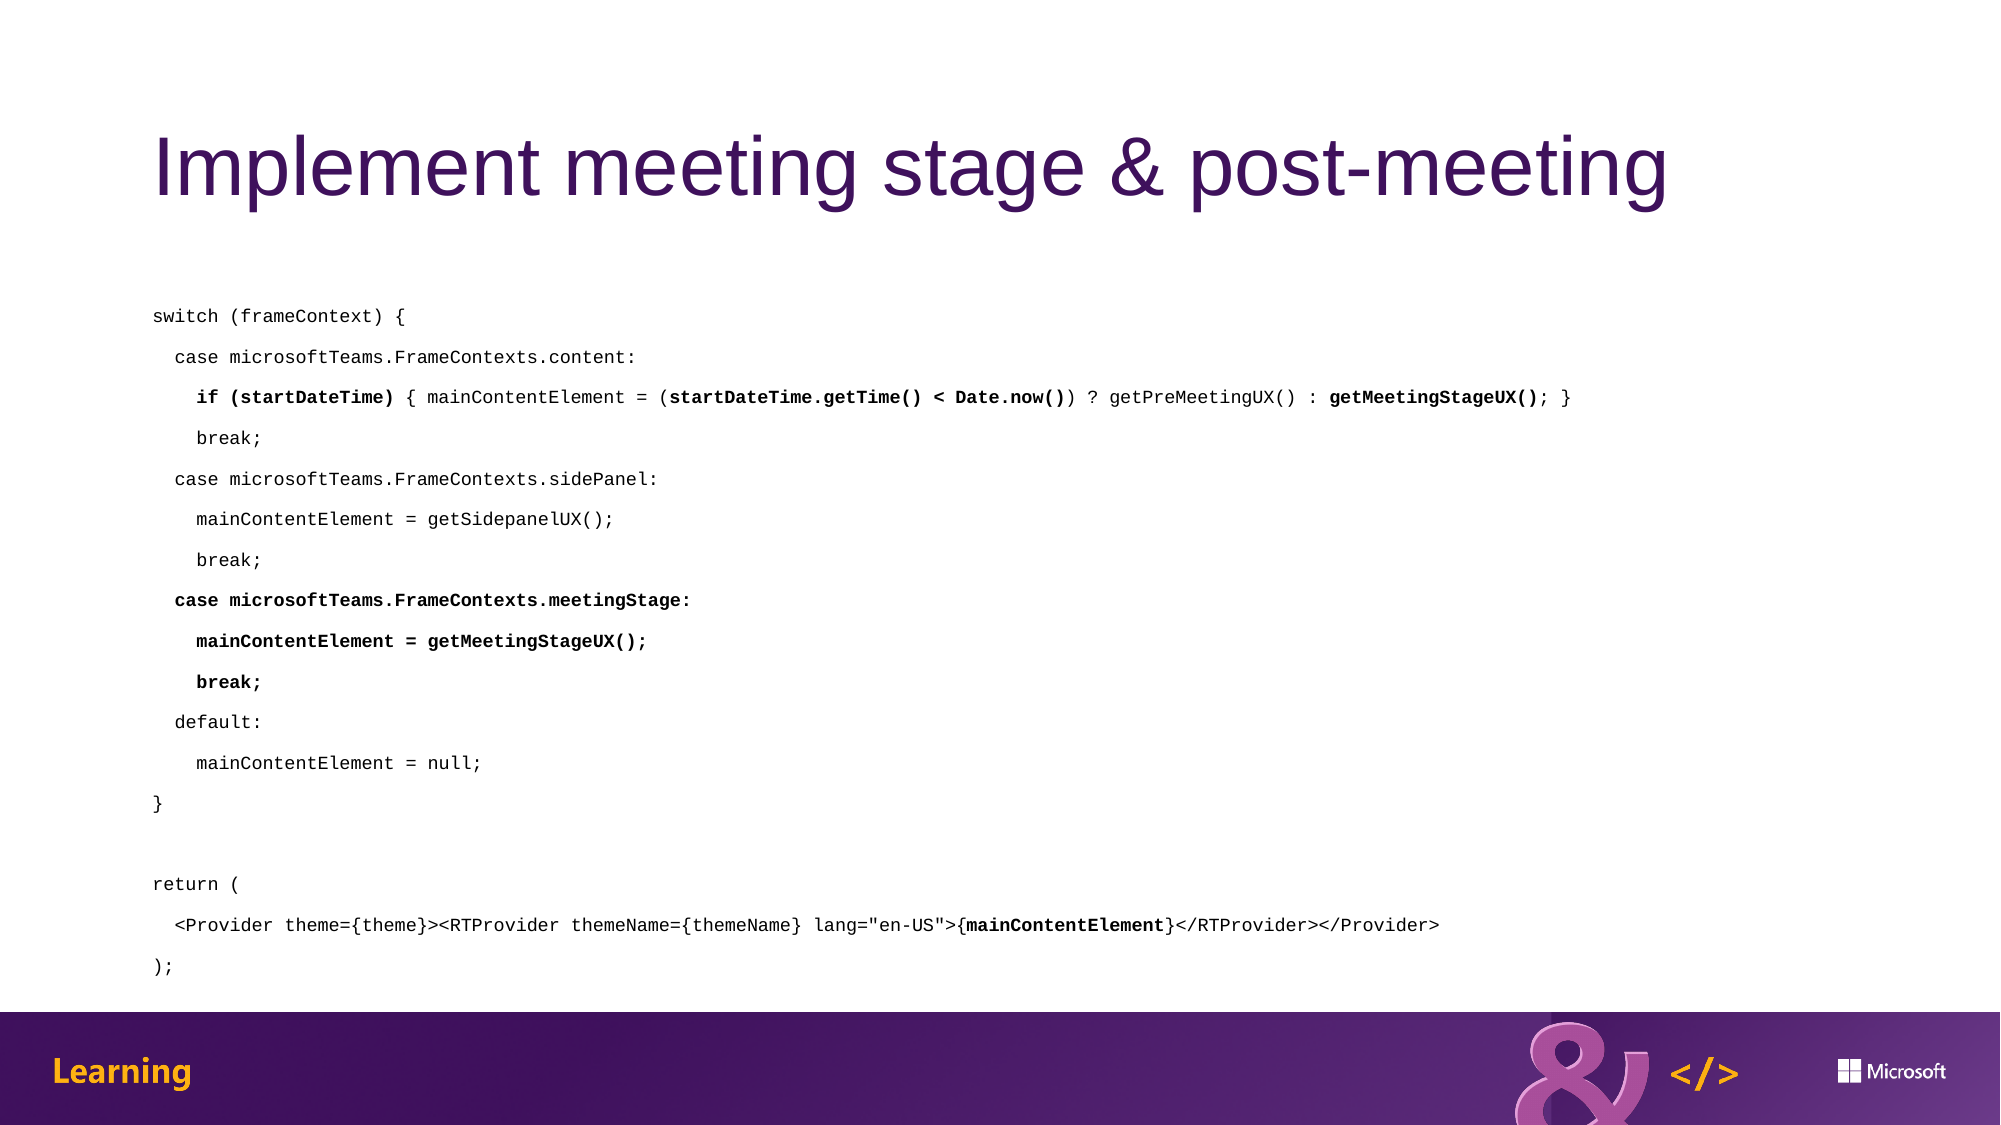

# Implement meeting stage & post-meeting
switch (frameContext) {
  case microsoftTeams.FrameContexts.content:
    if (startDateTime) { mainContentElement = (startDateTime.getTime() < Date.now()) ? getPreMeetingUX() : getMeetingStageUX(); }
    break;
  case microsoftTeams.FrameContexts.sidePanel:
    mainContentElement = getSidepanelUX();
    break;
  case microsoftTeams.FrameContexts.meetingStage:
    mainContentElement = getMeetingStageUX();
    break;
  default:
    mainContentElement = null;
}

return (
  <Provider theme={theme}><RTProvider themeName={themeName} lang="en-US">{mainContentElement}</RTProvider></Provider>
);